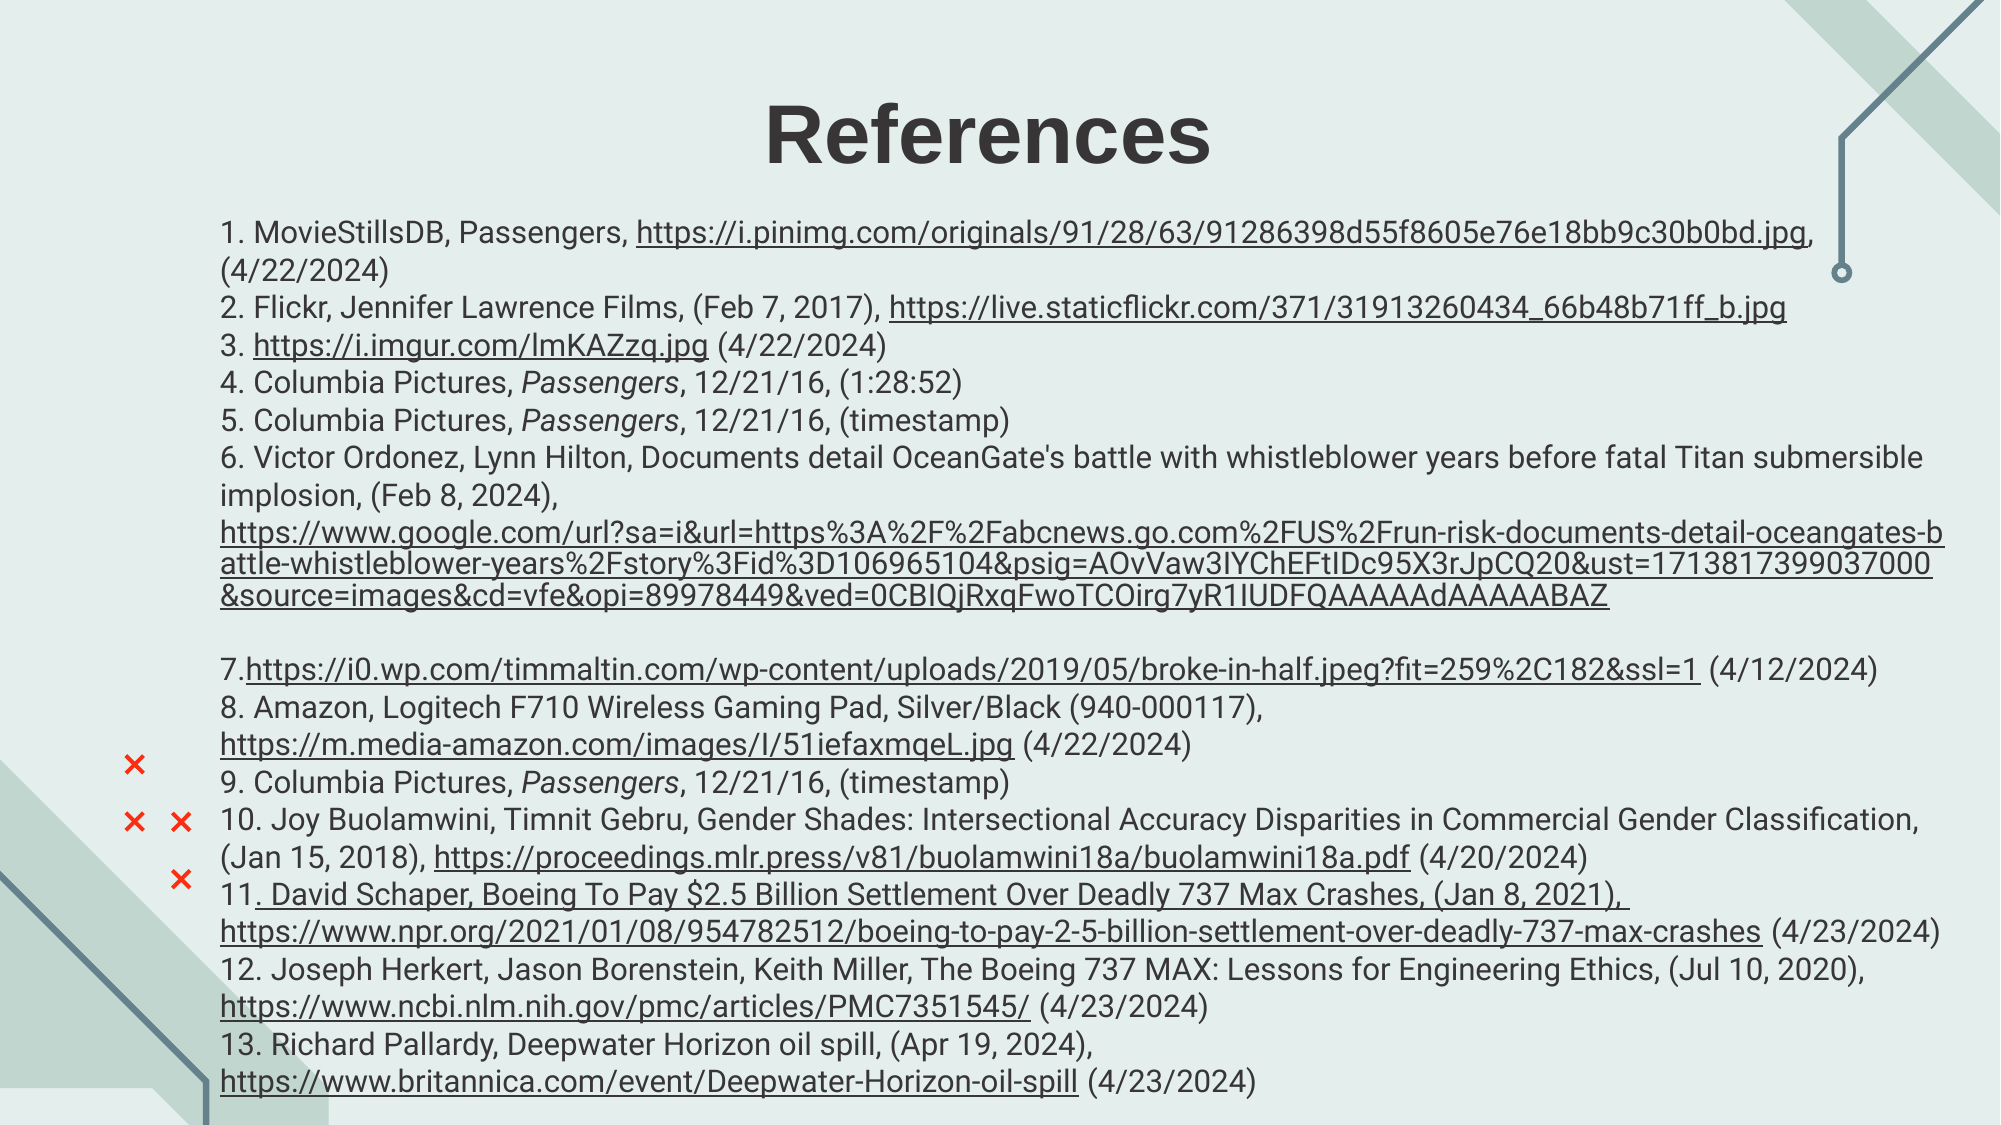

References
1. MovieStillsDB, Passengers, https://i.pinimg.com/originals/91/28/63/91286398d55f8605e76e18bb9c30b0bd.jpg, (4/22/2024)
2. Flickr, Jennifer Lawrence Films, (Feb 7, 2017), https://live.staticflickr.com/371/31913260434_66b48b71ff_b.jpg
3. https://i.imgur.com/lmKAZzq.jpg (4/22/2024)
4. Columbia Pictures, Passengers, 12/21/16, (1:28:52)
5. Columbia Pictures, Passengers, 12/21/16, (timestamp)
6. Victor Ordonez, Lynn Hilton, Documents detail OceanGate's battle with whistleblower years before fatal Titan submersible implosion, (Feb 8, 2024), https://www.google.com/url?sa=i&url=https%3A%2F%2Fabcnews.go.com%2FUS%2Frun-risk-documents-detail-oceangates-battle-whistleblower-years%2Fstory%3Fid%3D106965104&psig=AOvVaw3IYChEFtIDc95X3rJpCQ20&ust=1713817399037000&source=images&cd=vfe&opi=89978449&ved=0CBIQjRxqFwoTCOirg7yR1IUDFQAAAAAdAAAAABAZ
7.https://i0.wp.com/timmaltin.com/wp-content/uploads/2019/05/broke-in-half.jpeg?fit=259%2C182&ssl=1 (4/12/2024)
8. Amazon, Logitech F710 Wireless Gaming Pad, Silver/Black (940-000117), https://m.media-amazon.com/images/I/51iefaxmqeL.jpg (4/22/2024)
9. Columbia Pictures, Passengers, 12/21/16, (timestamp)
10. Joy Buolamwini, Timnit Gebru, Gender Shades: Intersectional Accuracy Disparities in Commercial Gender Classification, (Jan 15, 2018), https://proceedings.mlr.press/v81/buolamwini18a/buolamwini18a.pdf (4/20/2024)
11. David Schaper, Boeing To Pay $2.5 Billion Settlement Over Deadly 737 Max Crashes, (Jan 8, 2021), https://www.npr.org/2021/01/08/954782512/boeing-to-pay-2-5-billion-settlement-over-deadly-737-max-crashes (4/23/2024)
12. Joseph Herkert, Jason Borenstein, Keith Miller, The Boeing 737 MAX: Lessons for Engineering Ethics, (Jul 10, 2020), https://www.ncbi.nlm.nih.gov/pmc/articles/PMC7351545/ (4/23/2024)
13. Richard Pallardy, Deepwater Horizon oil spill, (Apr 19, 2024), https://www.britannica.com/event/Deepwater-Horizon-oil-spill (4/23/2024)